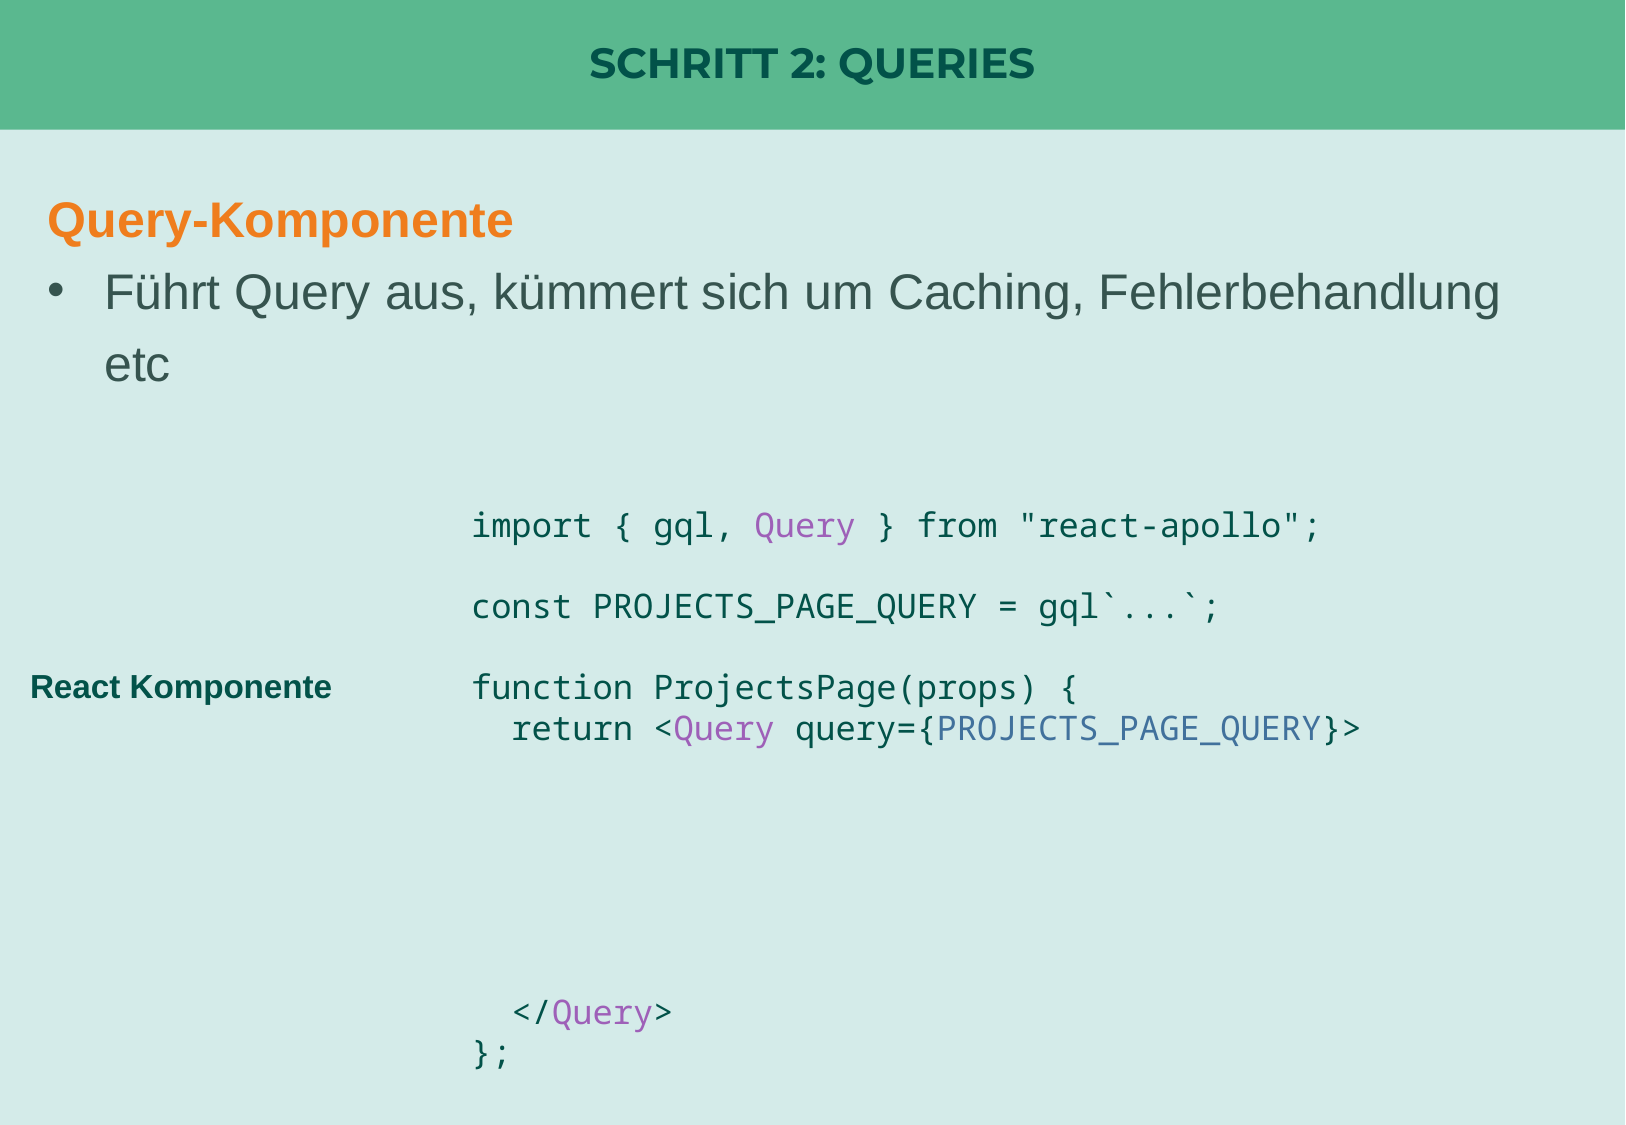

# Schritt 2: Queries
Query-Komponente
Führt Query aus, kümmert sich um Caching, Fehlerbehandlung etc
import { gql, Query } from "react-apollo";

const PROJECTS_PAGE_QUERY = gql`...`;

function ProjectsPage(props) {
  return <Query query={PROJECTS_PAGE_QUERY}>

  </Query>
};
React Komponente